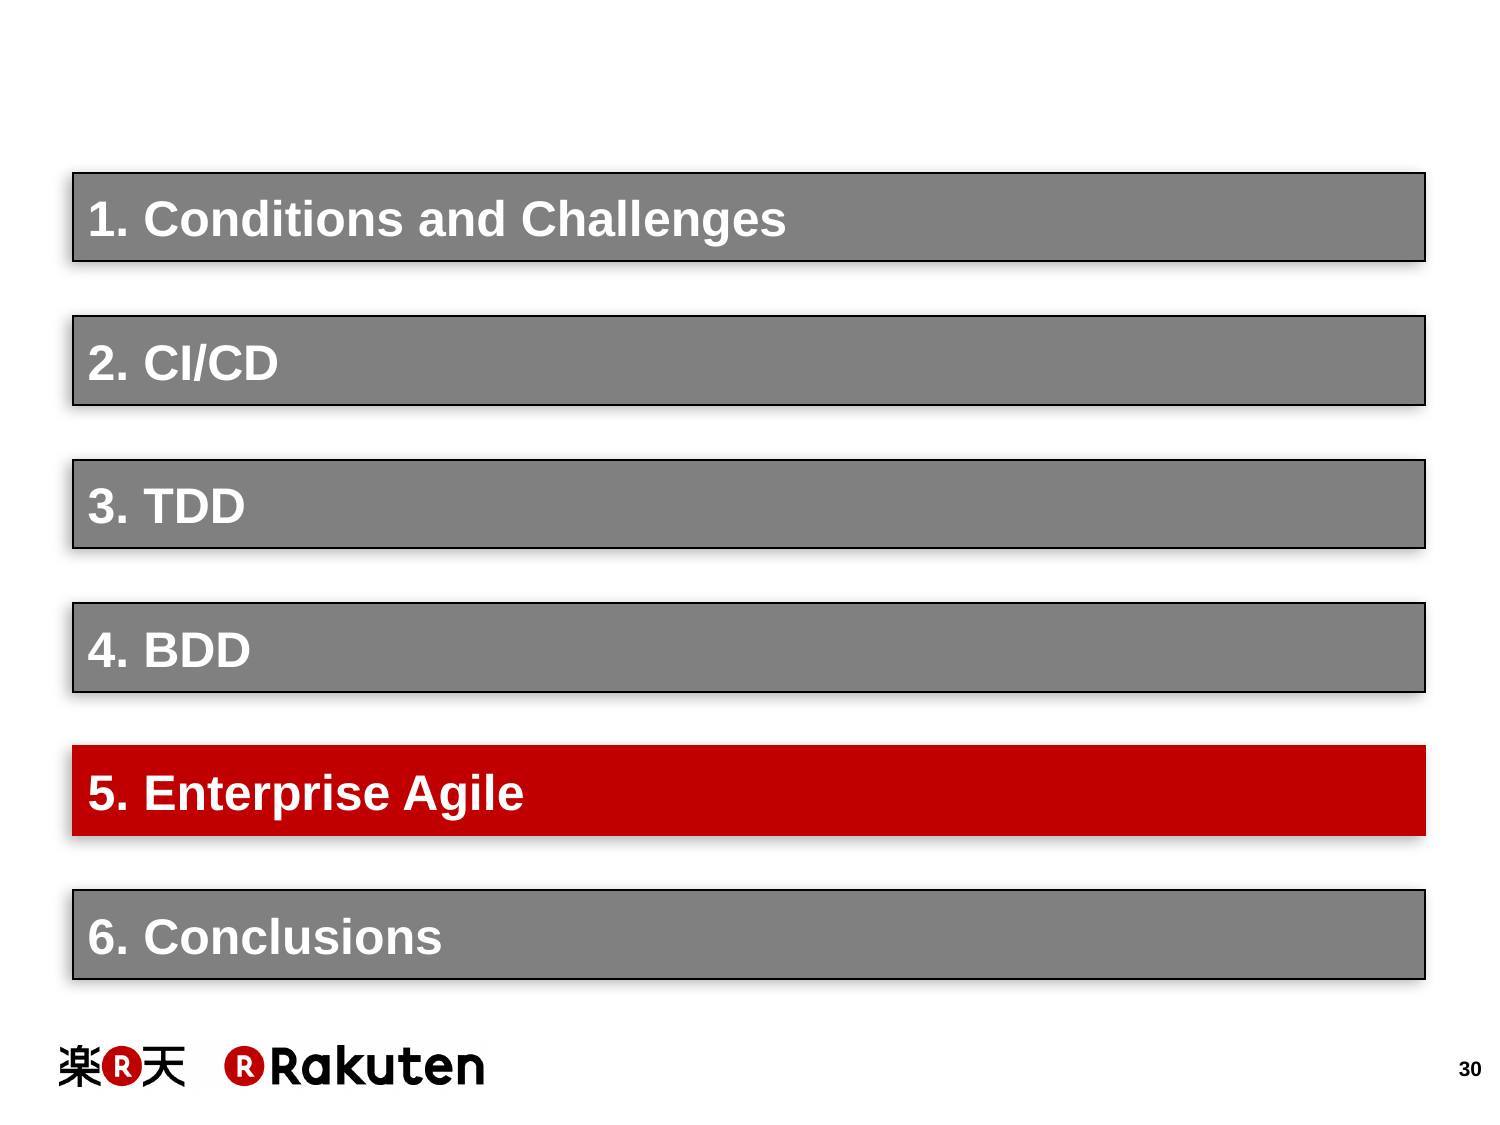

1. Conditions and Challenges
2. CI/CD
3. TDD
4. BDD
5. Enterprise Agile
6. Conclusions